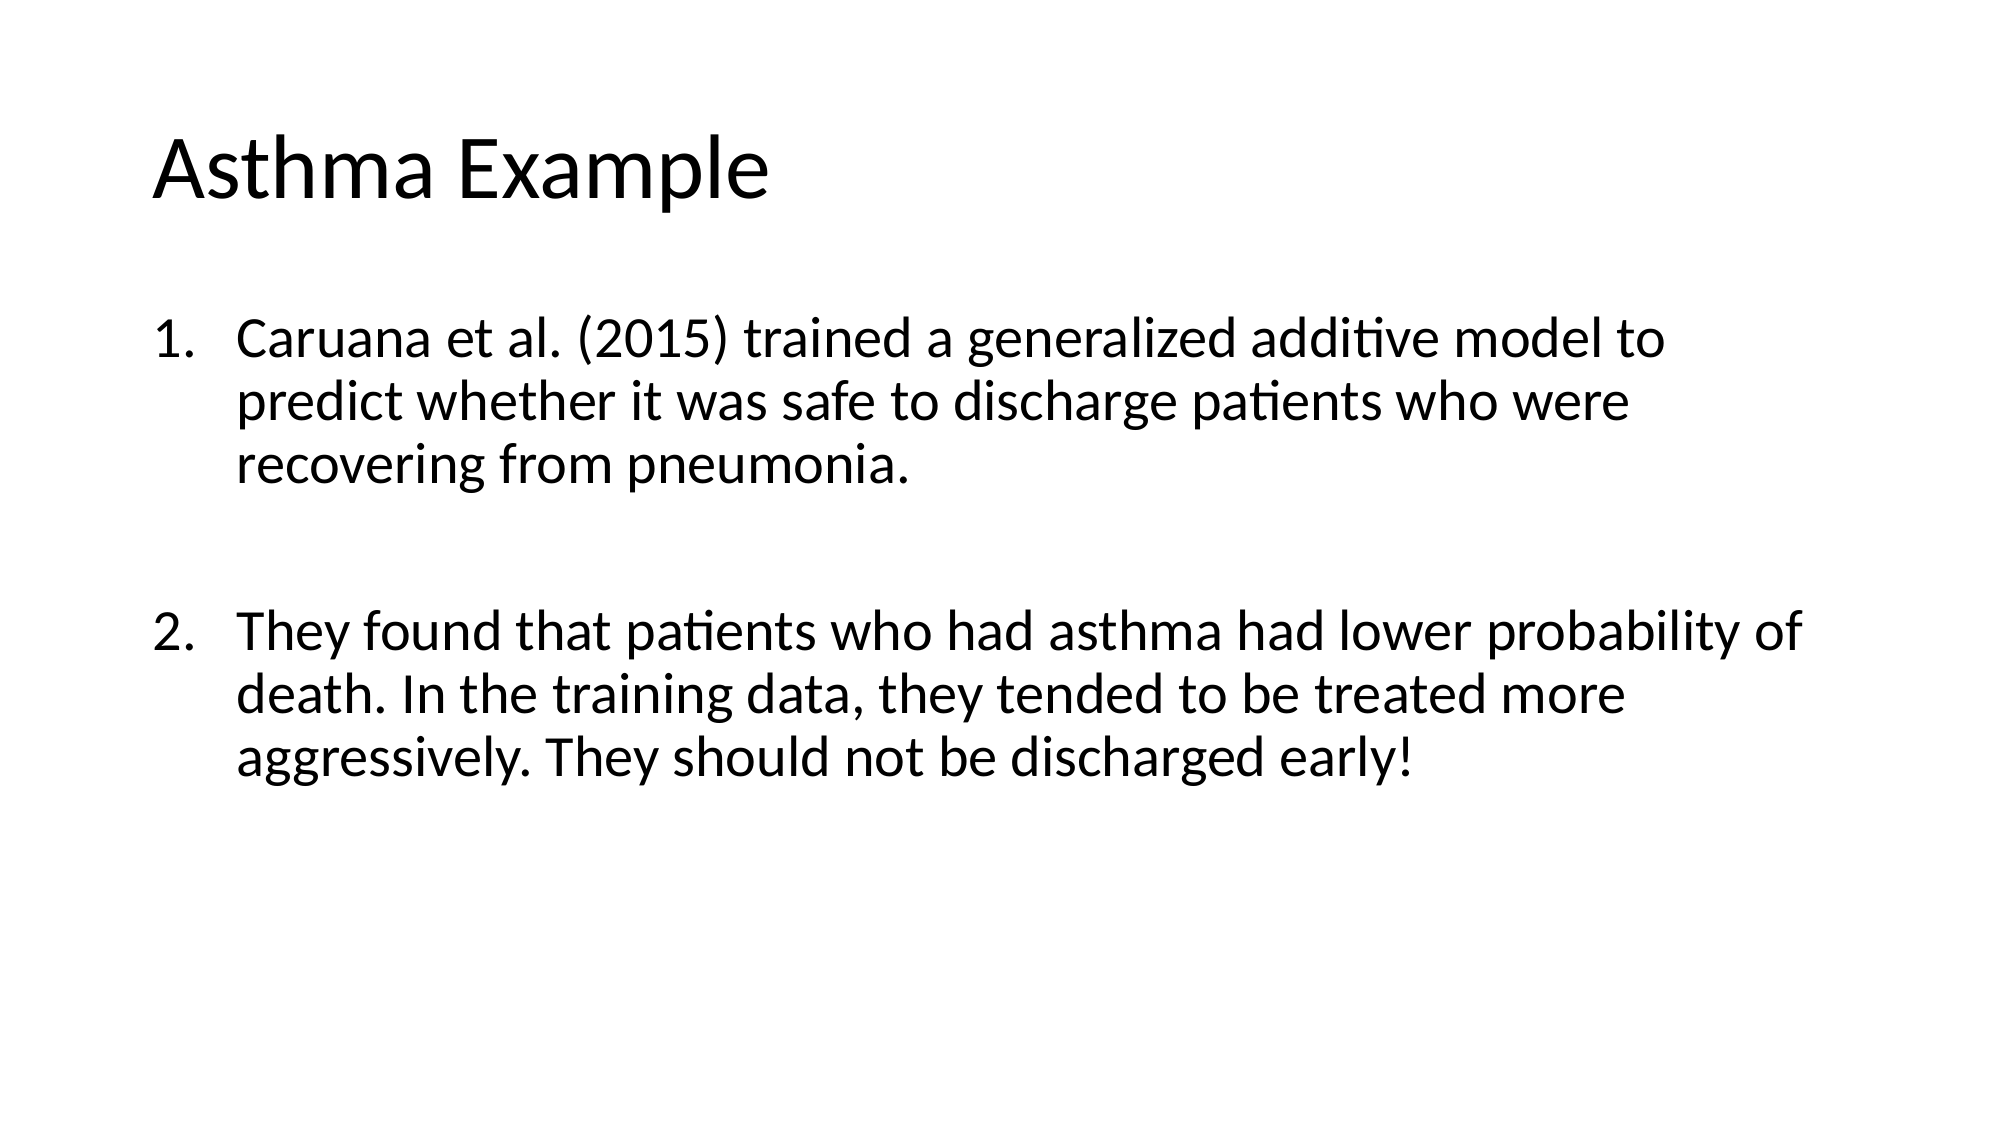

# Asthma Example
Caruana et al. (2015) trained a generalized additive model to predict whether it was safe to discharge patients who were recovering from pneumonia.

They found that patients who had asthma had lower probability of death. In the training data, they tended to be treated more aggressively. They should not be discharged early!